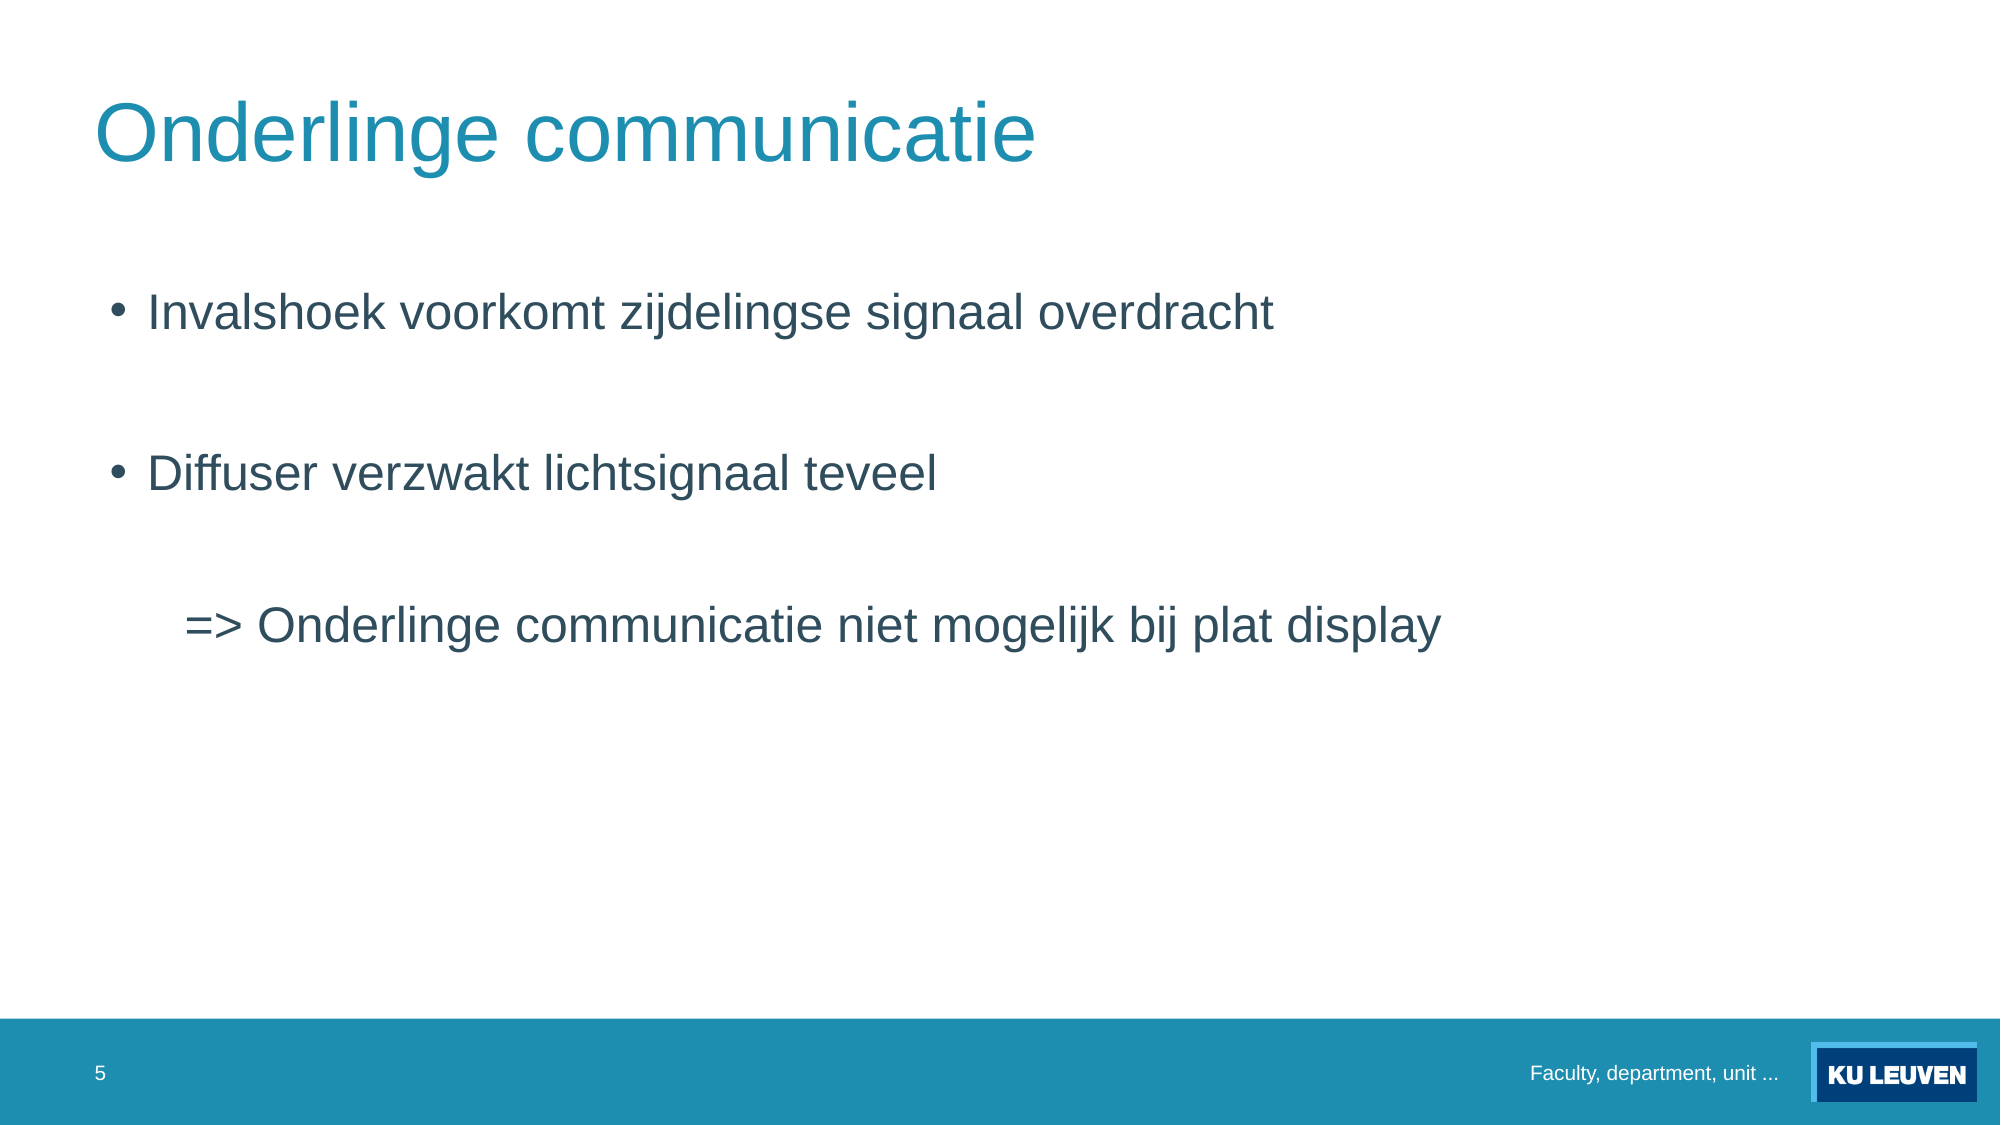

# Onderlinge communicatie
Invalshoek voorkomt zijdelingse signaal overdracht

Diffuser verzwakt lichtsignaal teveel

=> Onderlinge communicatie niet mogelijk bij plat display
5
Faculty, department, unit ...